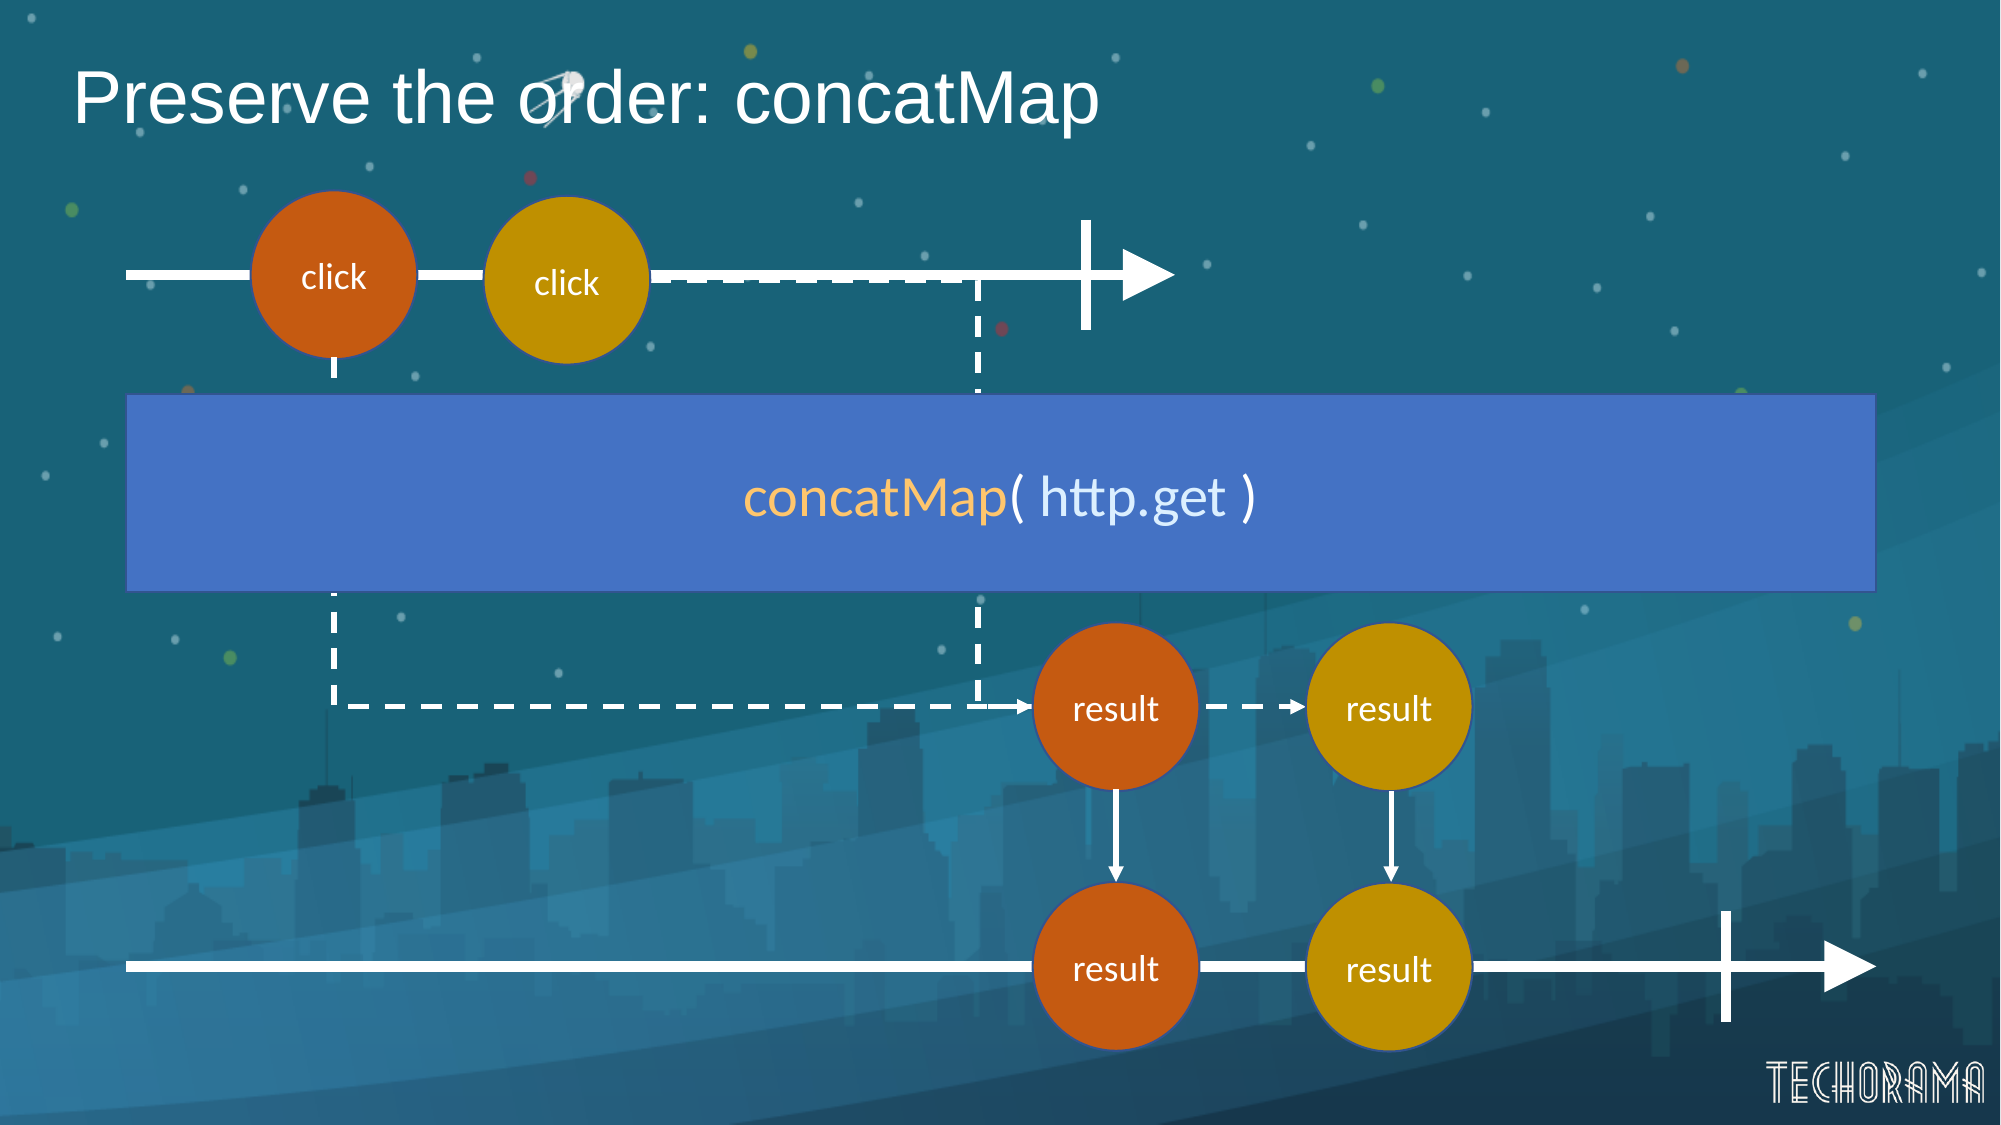

# Preserve the order: concatMap
click
click
concatMap( http.get )
result
result
result
result